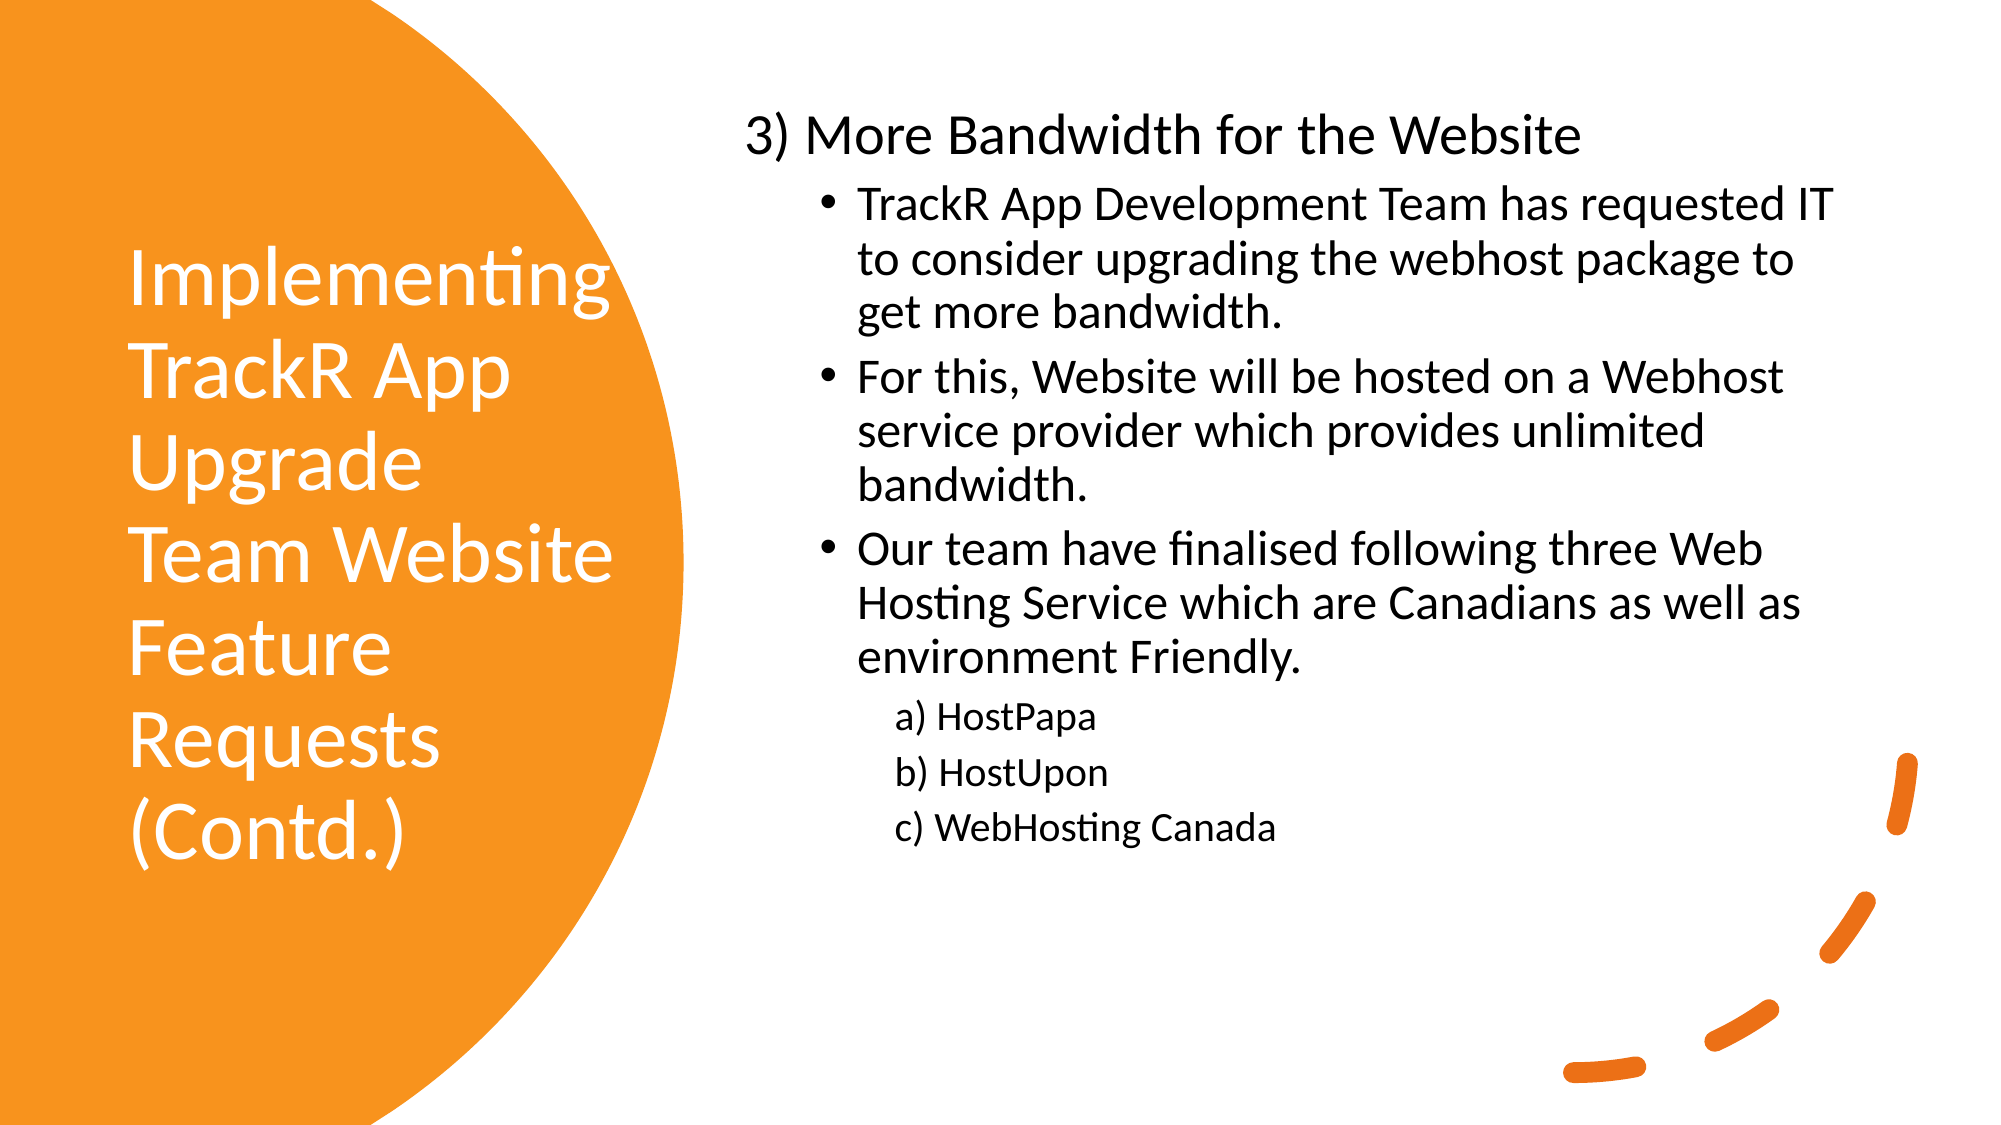

3) More Bandwidth for the Website
TrackR App Development Team has requested IT to consider upgrading the webhost package to get more bandwidth.
For this, Website will be hosted on a Webhost service provider which provides unlimited bandwidth.
Our team have finalised following three Web Hosting Service which are Canadians as well as environment Friendly.
a) HostPapa
b) HostUpon
c) WebHosting Canada

# Implementing TrackR App Upgrade Team Website Feature Requests (Contd.)